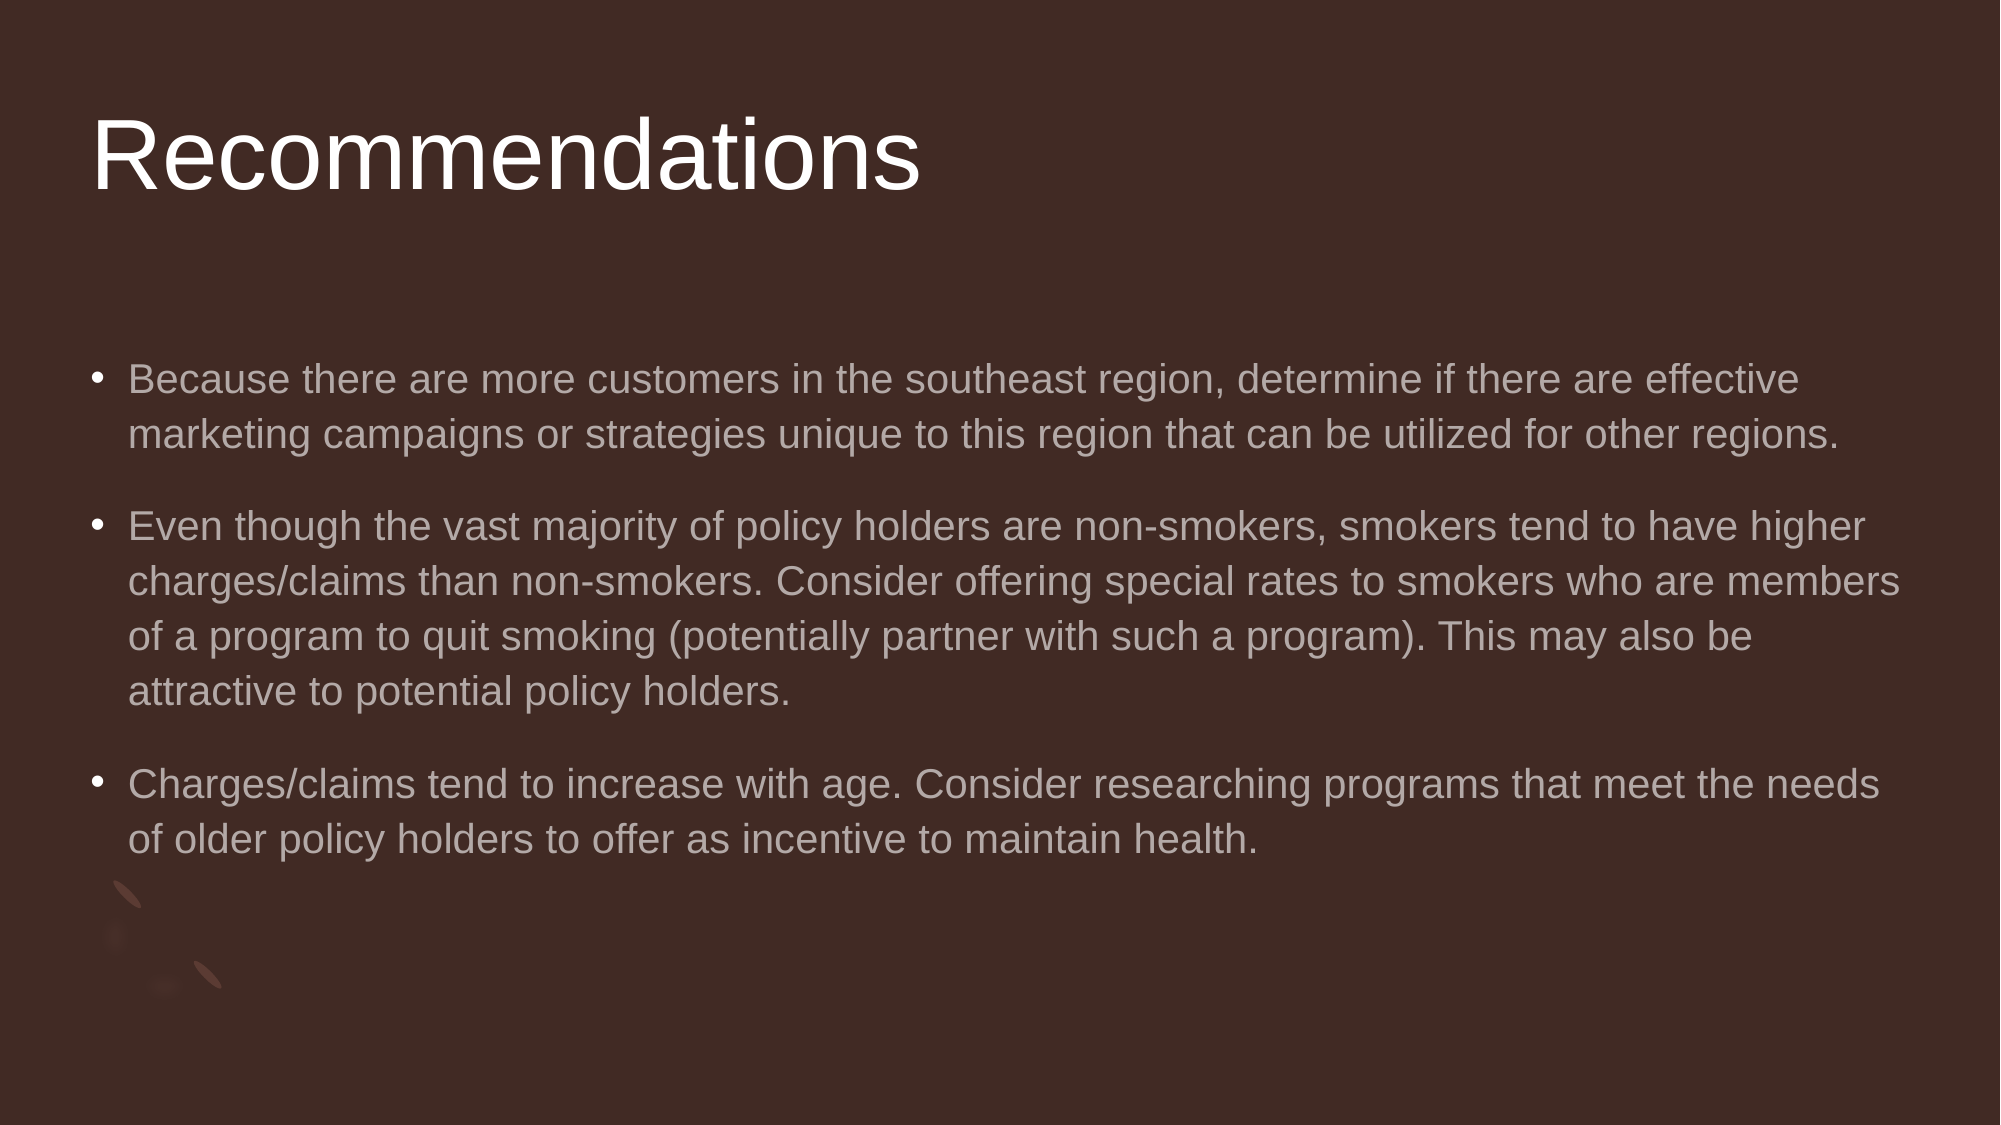

# Recommendations
Because there are more customers in the southeast region, determine if there are effective marketing campaigns or strategies unique to this region that can be utilized for other regions.
Even though the vast majority of policy holders are non-smokers, smokers tend to have higher charges/claims than non-smokers. Consider offering special rates to smokers who are members of a program to quit smoking (potentially partner with such a program). This may also be attractive to potential policy holders.
Charges/claims tend to increase with age. Consider researching programs that meet the needs of older policy holders to offer as incentive to maintain health.